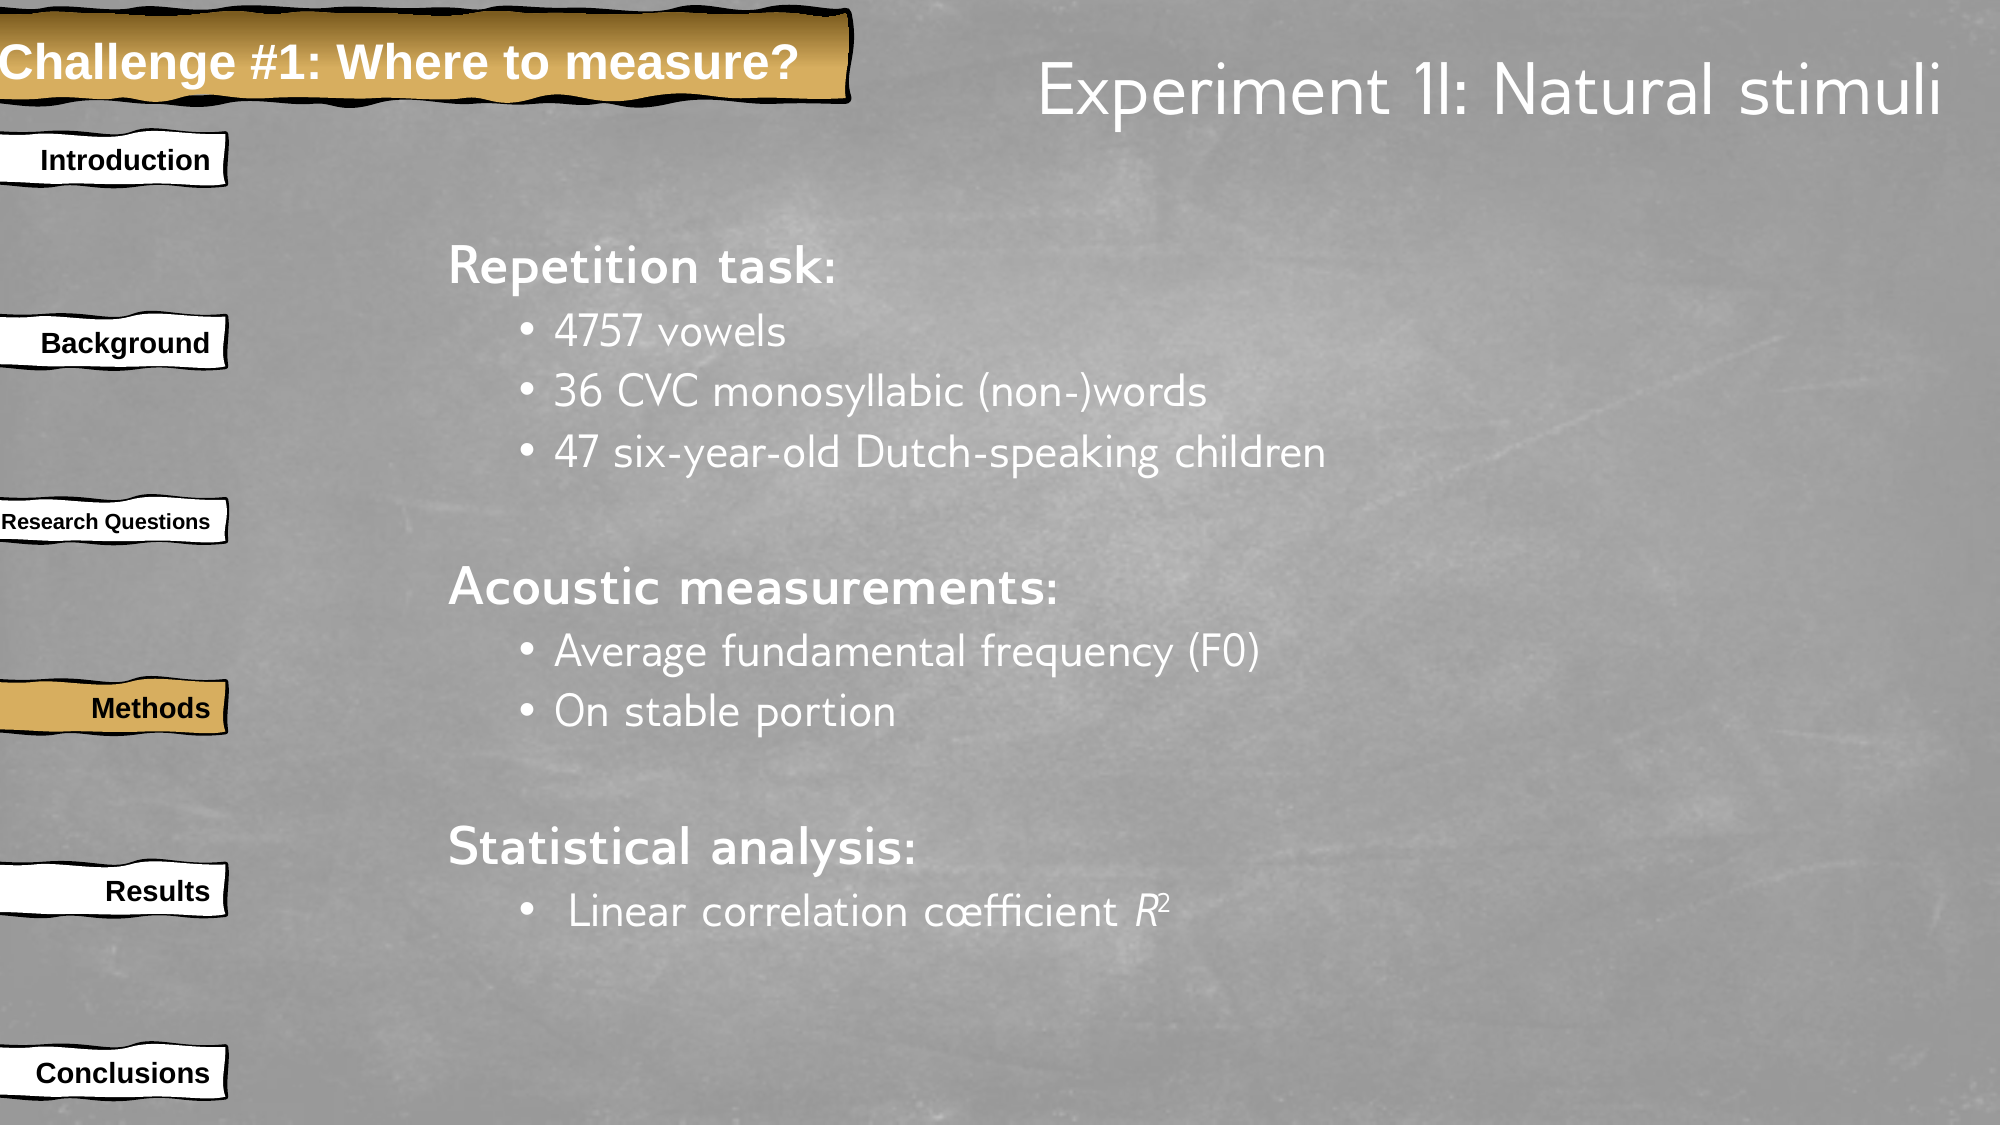

Challenge #1: Where to measure?
Experiment 1I: Natural stimuli
Introduction
Repetition task:
4757 vowels
36 CVC monosyllabic (non-)words
47 six-year-old Dutch-speaking children

Acoustic measurements:
Average fundamental frequency (F0)
On stable portion

Statistical analysis:
 Linear correlation coefficient R2

Background
Research Questions
Methods
Results
Conclusions